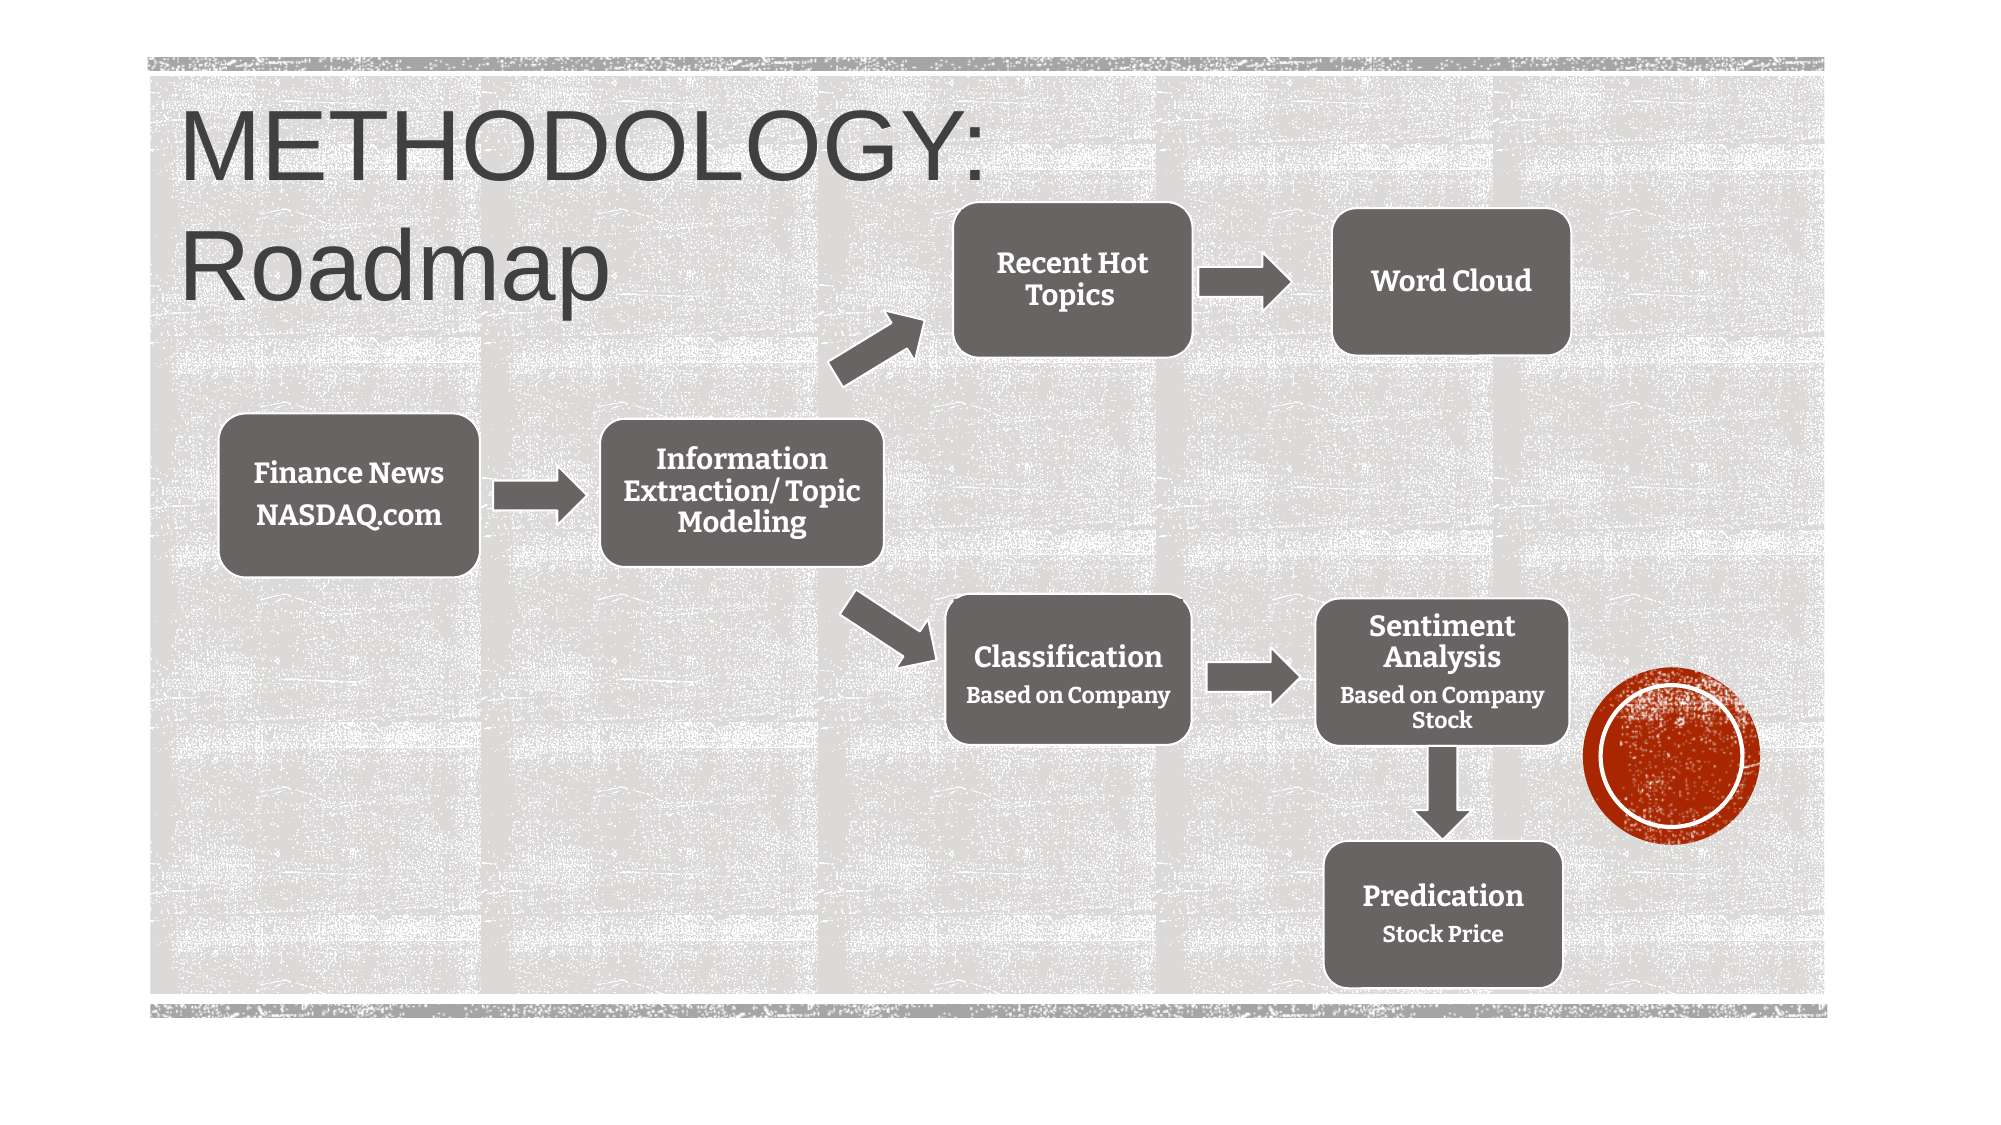

METHODOLOGY:
Roadmap

Recent Hot Topics

Word Cloud

Finance News
NASDAQ.com

Information Extraction/ Topic Modeling

Classification
Based on Company

Sentiment Analysis
Based on Company Stock

Predication
Stock Price